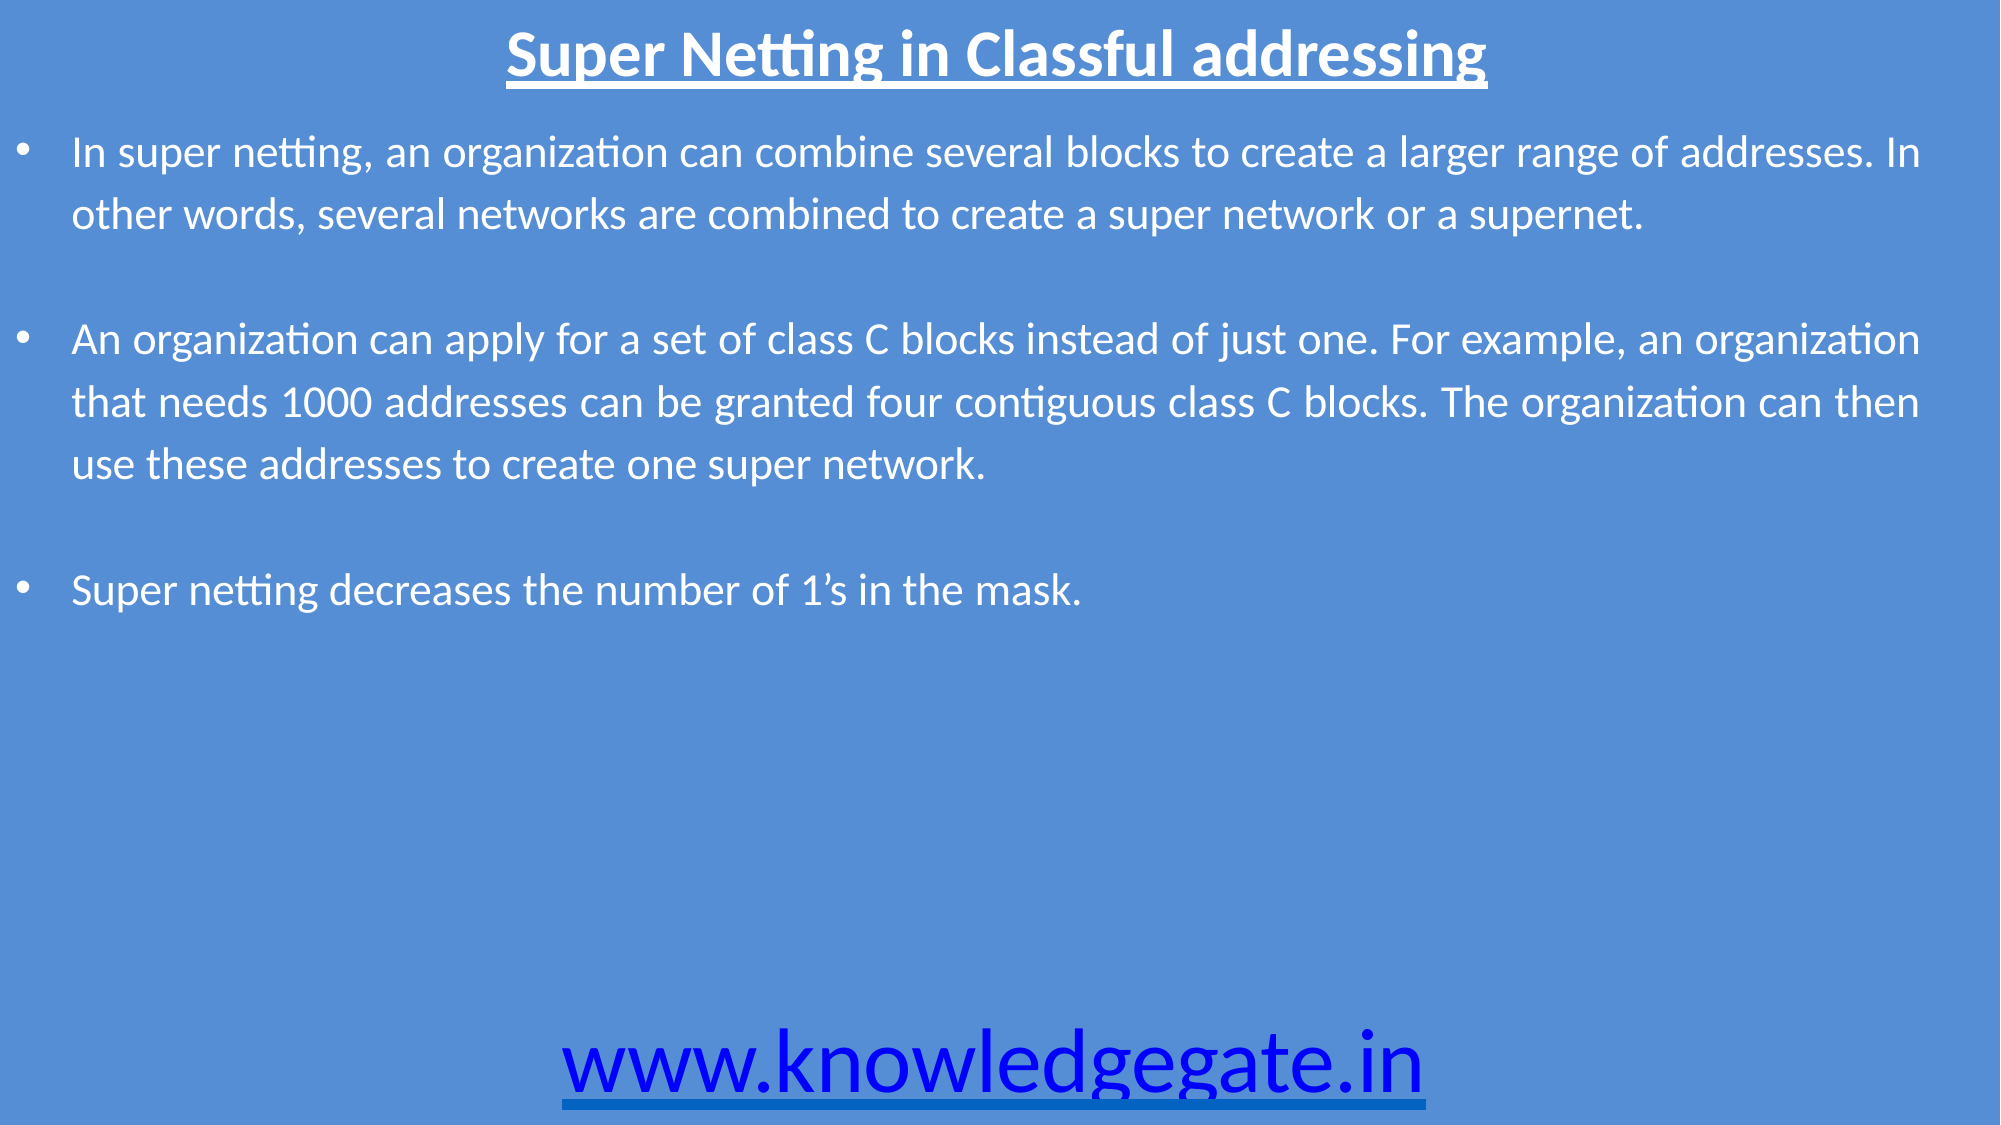

# Super Netting in Classful addressing
In super netting, an organization can combine several blocks to create a larger range of addresses. In  other words, several networks are combined to create a super network or a supernet.

An organization can apply for a set of class C blocks instead of just one. For example, an organization  that needs 1000 addresses can be granted four contiguous class C blocks. The organization can then  use these addresses to create one super network.

Super netting decreases the number of 1’s in the mask.
www.knowledgegate.in